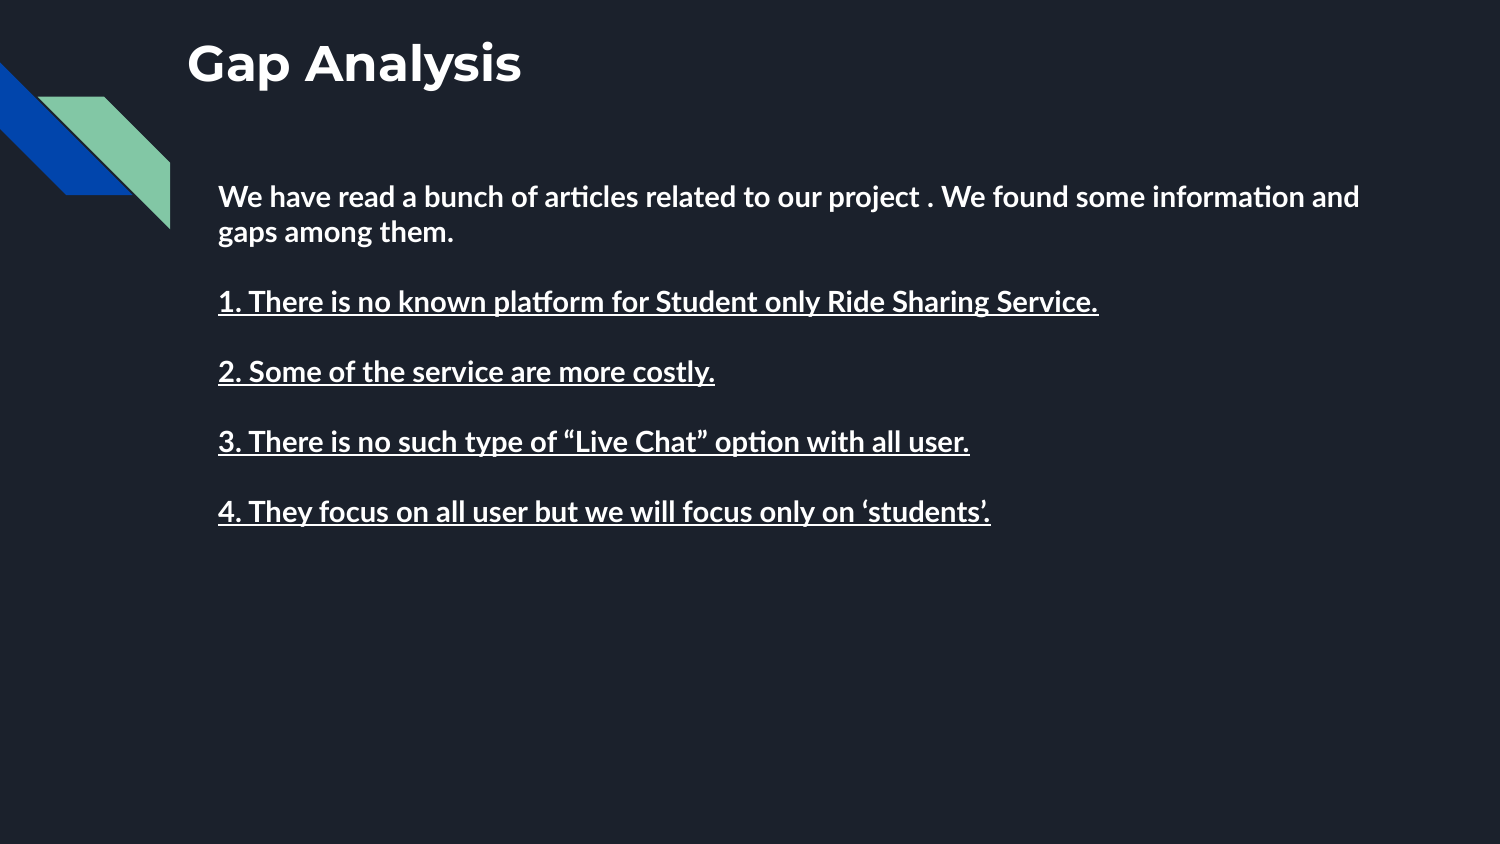

# Gap Analysis
We have read a bunch of articles related to our project . We found some information and gaps among them.

1. There is no known platform for Student only Ride Sharing Service.

2. Some of the service are more costly.

3. There is no such type of “Live Chat” option with all user.

4. They focus on all user but we will focus only on ‘students’.